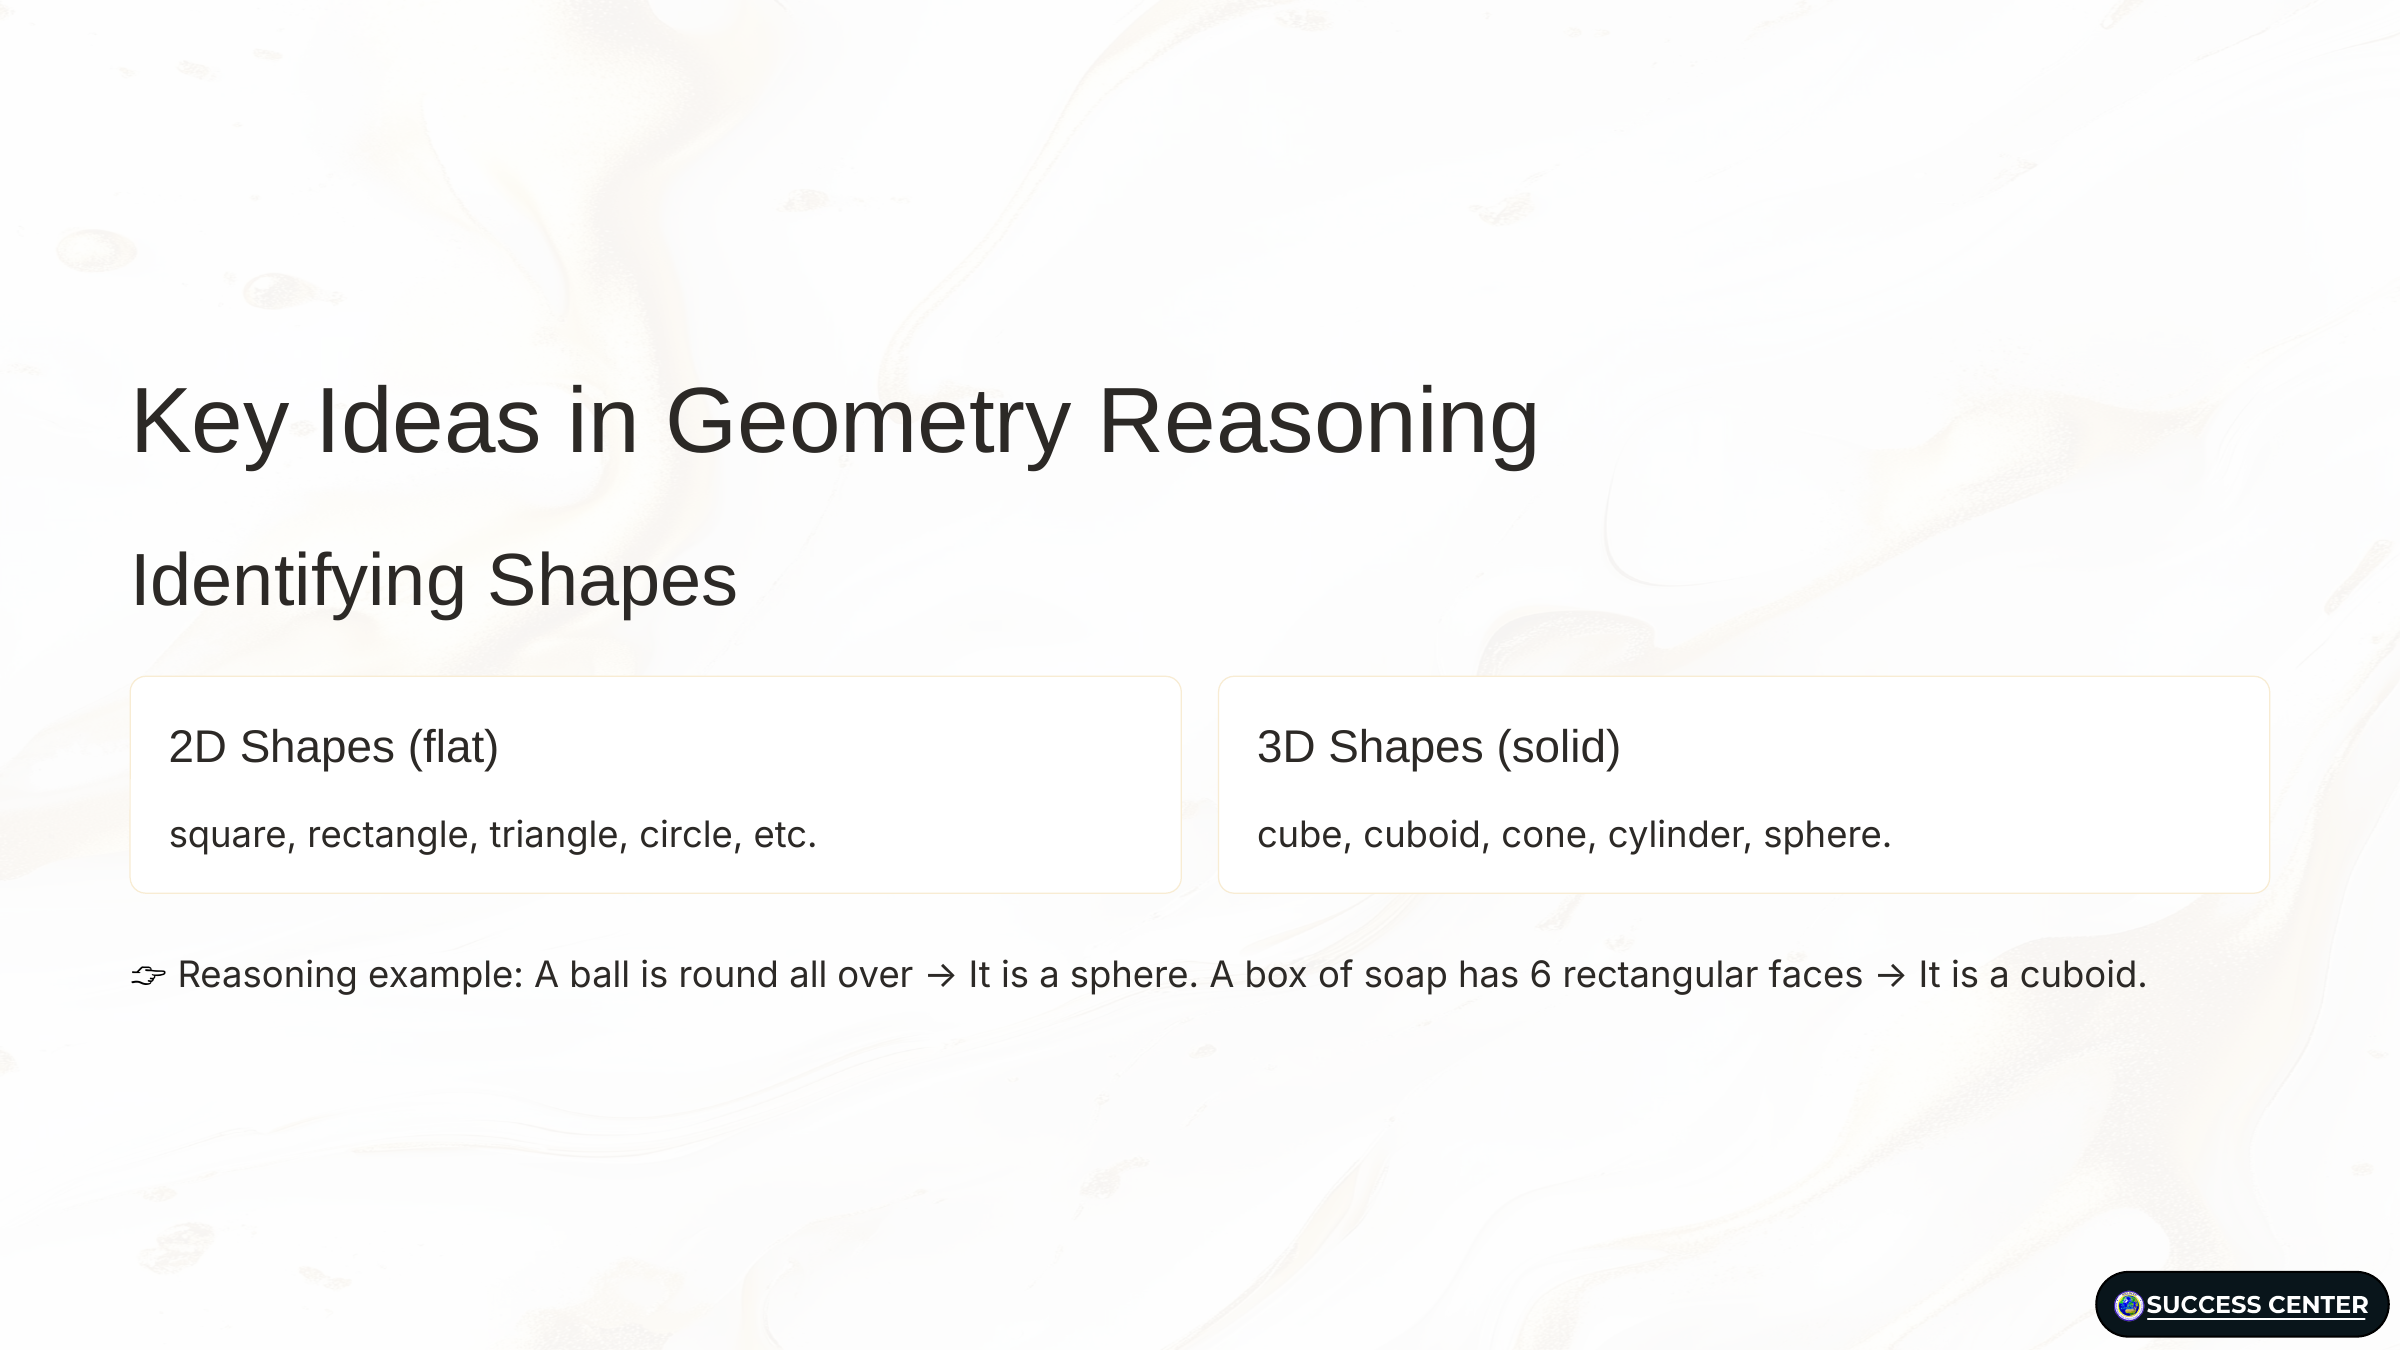

Key Ideas in Geometry Reasoning
Identifying Shapes

2D Shapes (flat)
3D Shapes (solid)
square, rectangle, triangle, circle, etc.
cube, cuboid, cone, cylinder, sphere.
👉 Reasoning example: A ball is round all over → It is a sphere. A box of soap has 6 rectangular faces → It is a cuboid.